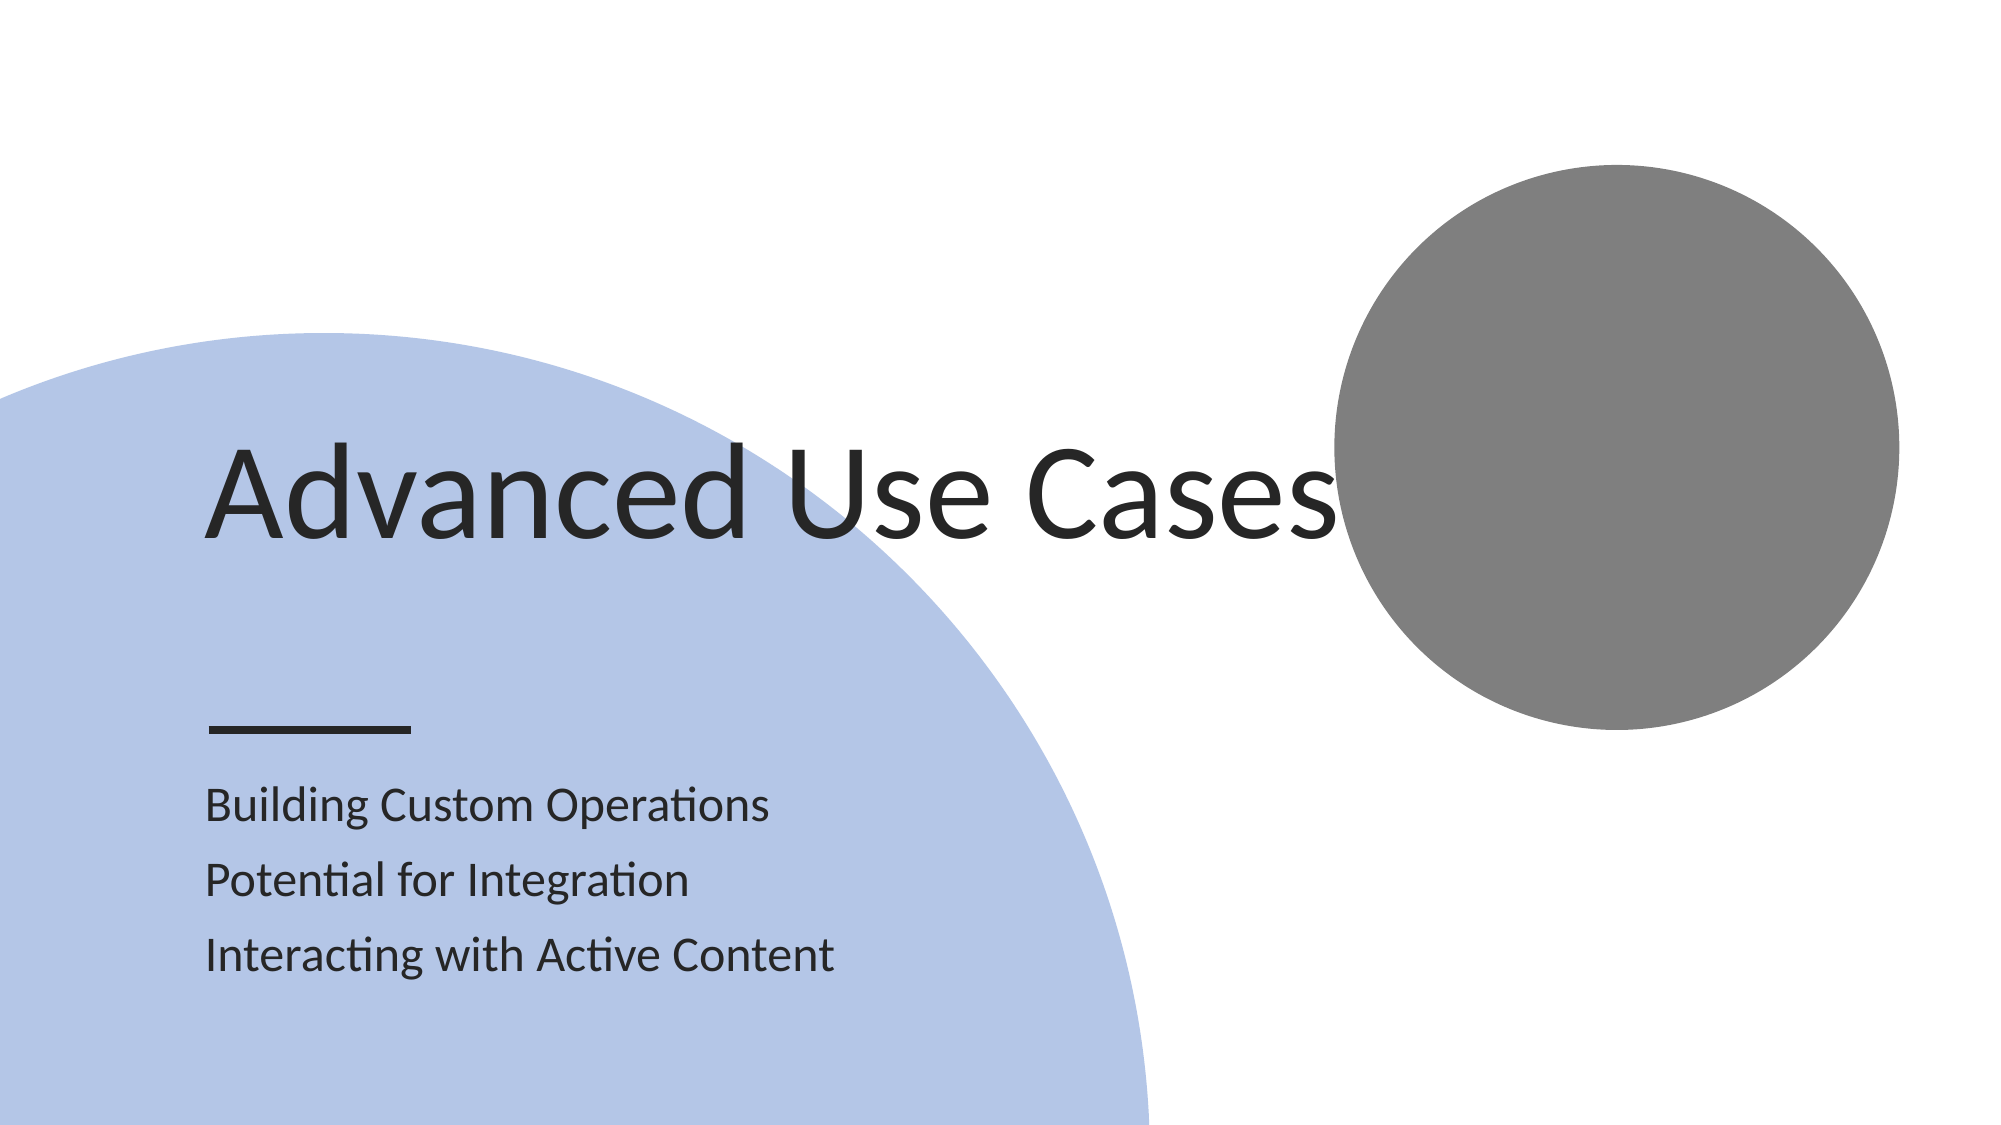

# Advanced Use Cases

Building Custom Operations
Potential for Integration
Interacting with Active Content